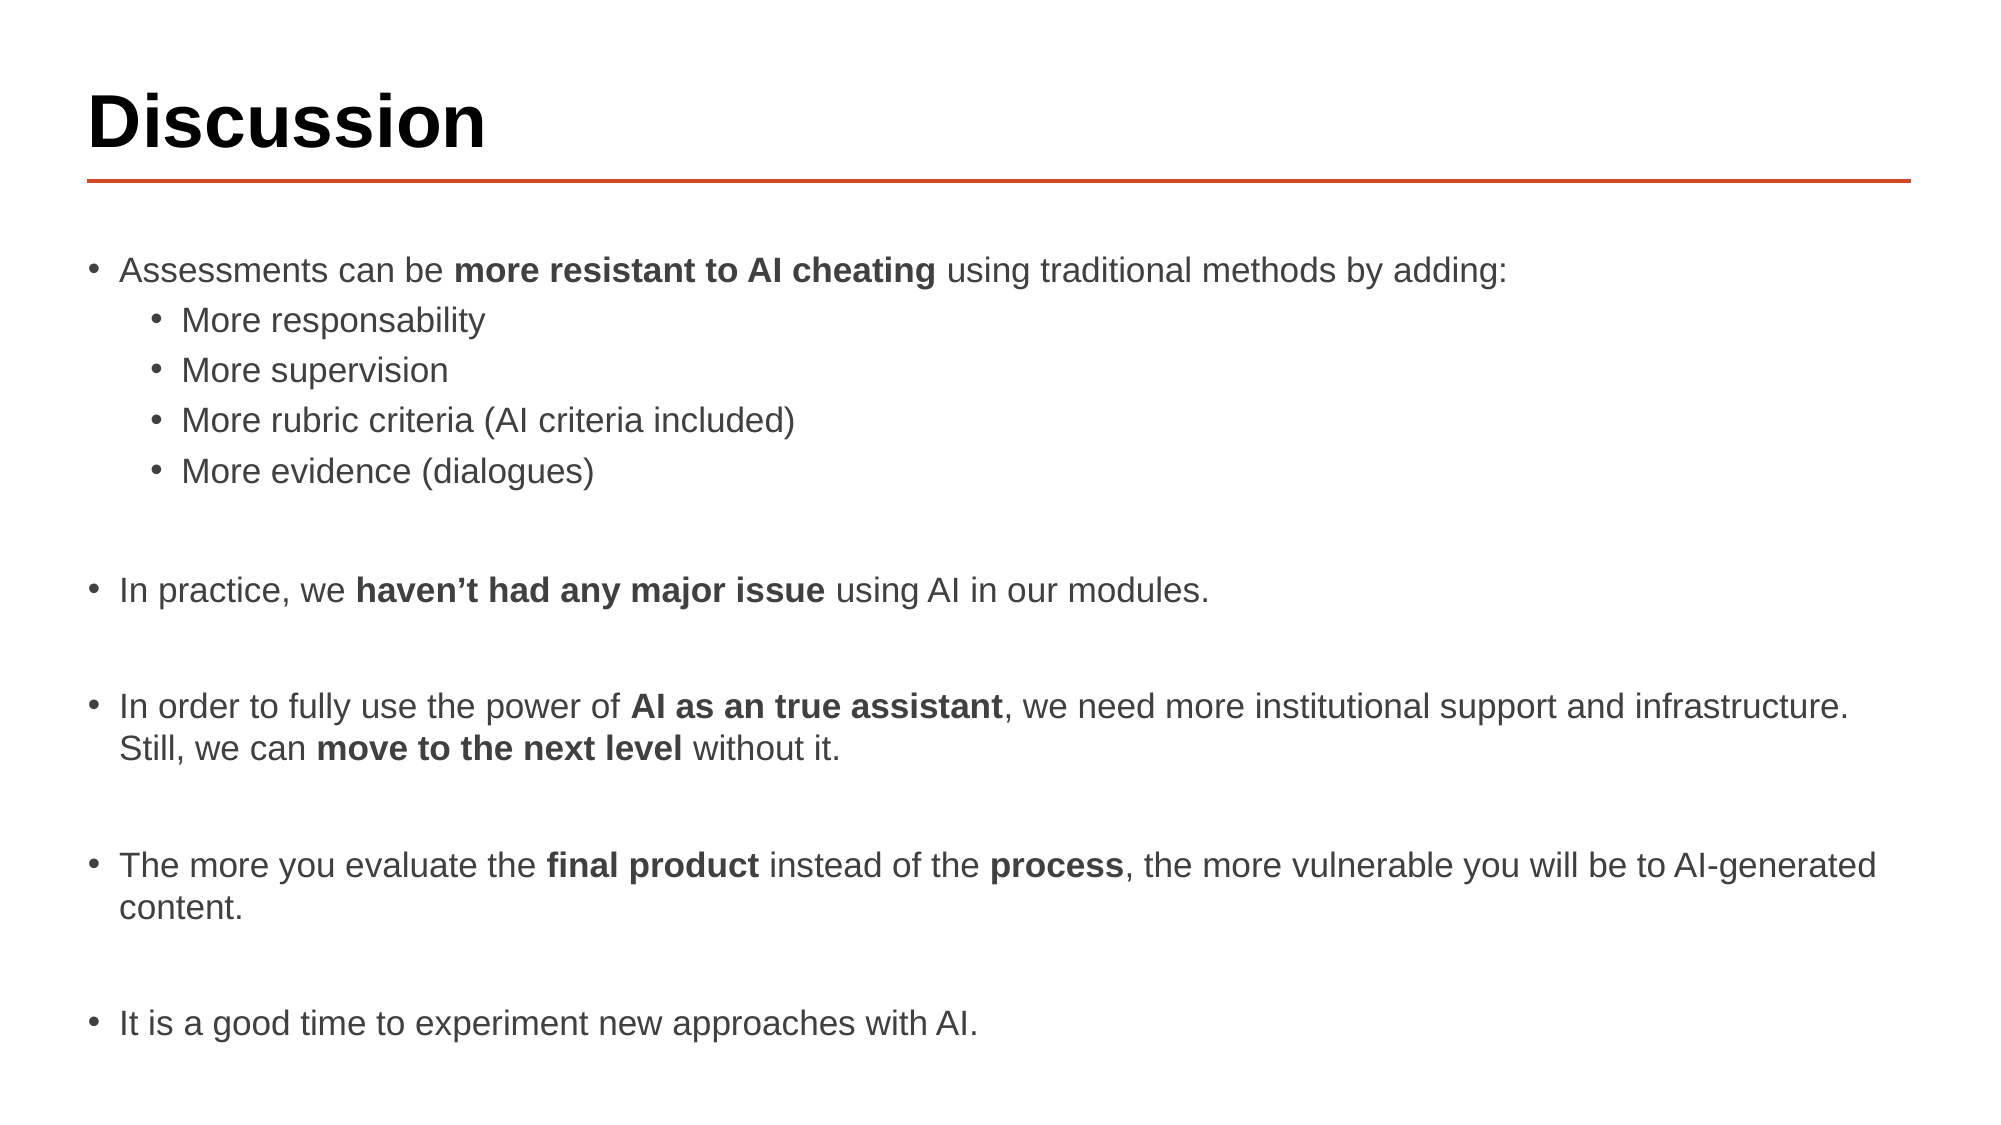

# Discussion
Assessments can be more resistant to AI cheating using traditional methods by adding:
More responsability
More supervision
More rubric criteria (AI criteria included)
More evidence (dialogues)

In practice, we haven’t had any major issue using AI in our modules.

In order to fully use the power of AI as an true assistant, we need more institutional support and infrastructure. Still, we can move to the next level without it.

The more you evaluate the final product instead of the process, the more vulnerable you will be to AI-generated content.

It is a good time to experiment new approaches with AI.